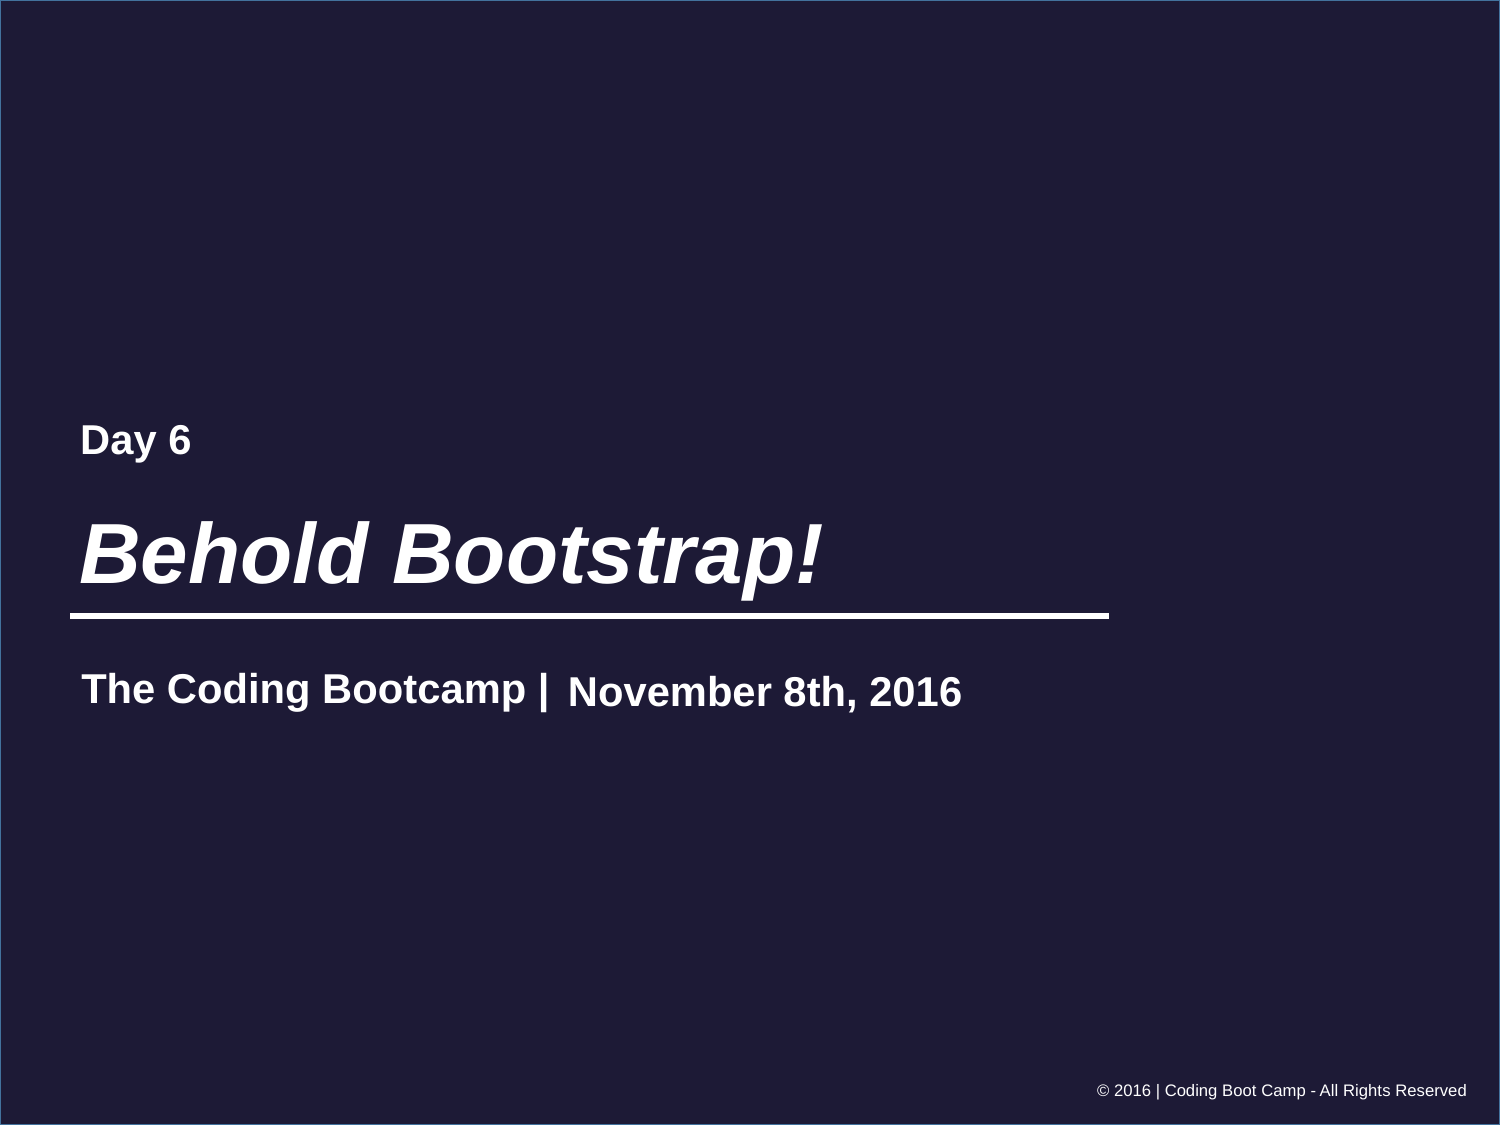

Day 6
# Behold Bootstrap!
November 8th, 2016